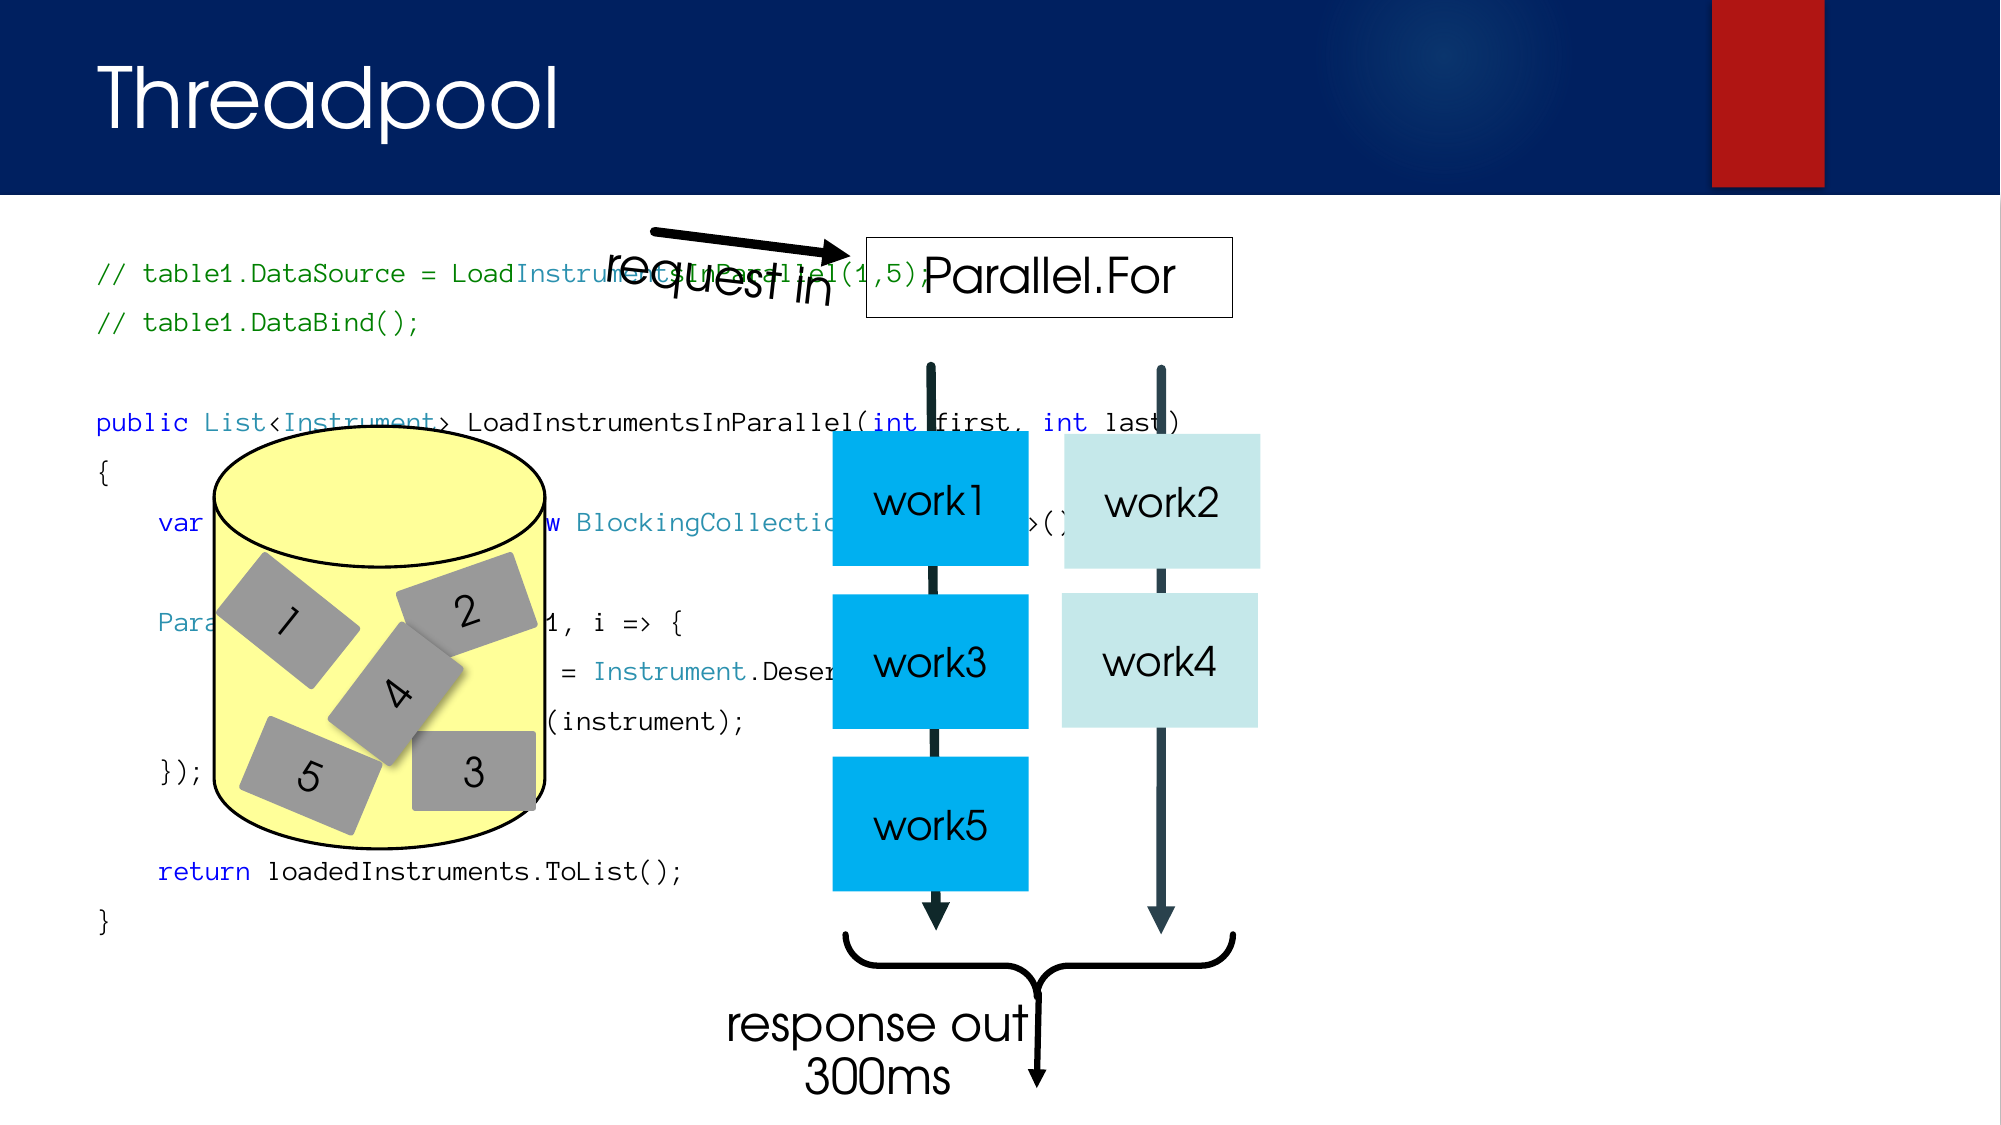

# Threadpool

// table1.DataSource = LoadInstrumentsInParallel(1,5);
// table1.DataBind();

public List<Instrument> LoadInstrumentsInParallel(int first, int last)
{
    var loadedInstrumets = new BlockingCollection<Instrument>();

    Parallel.For(first, last+1, i => {
        Instrument instruemnt = Instrument.Deserialize(i);
        loadedInstruemnts.Add(instrument);
    });

    return loadedInstruments.ToList();
}
Parallel.For
request in

work1
work2
2
1
work4
work3
4
3
5
work5

response out
300ms